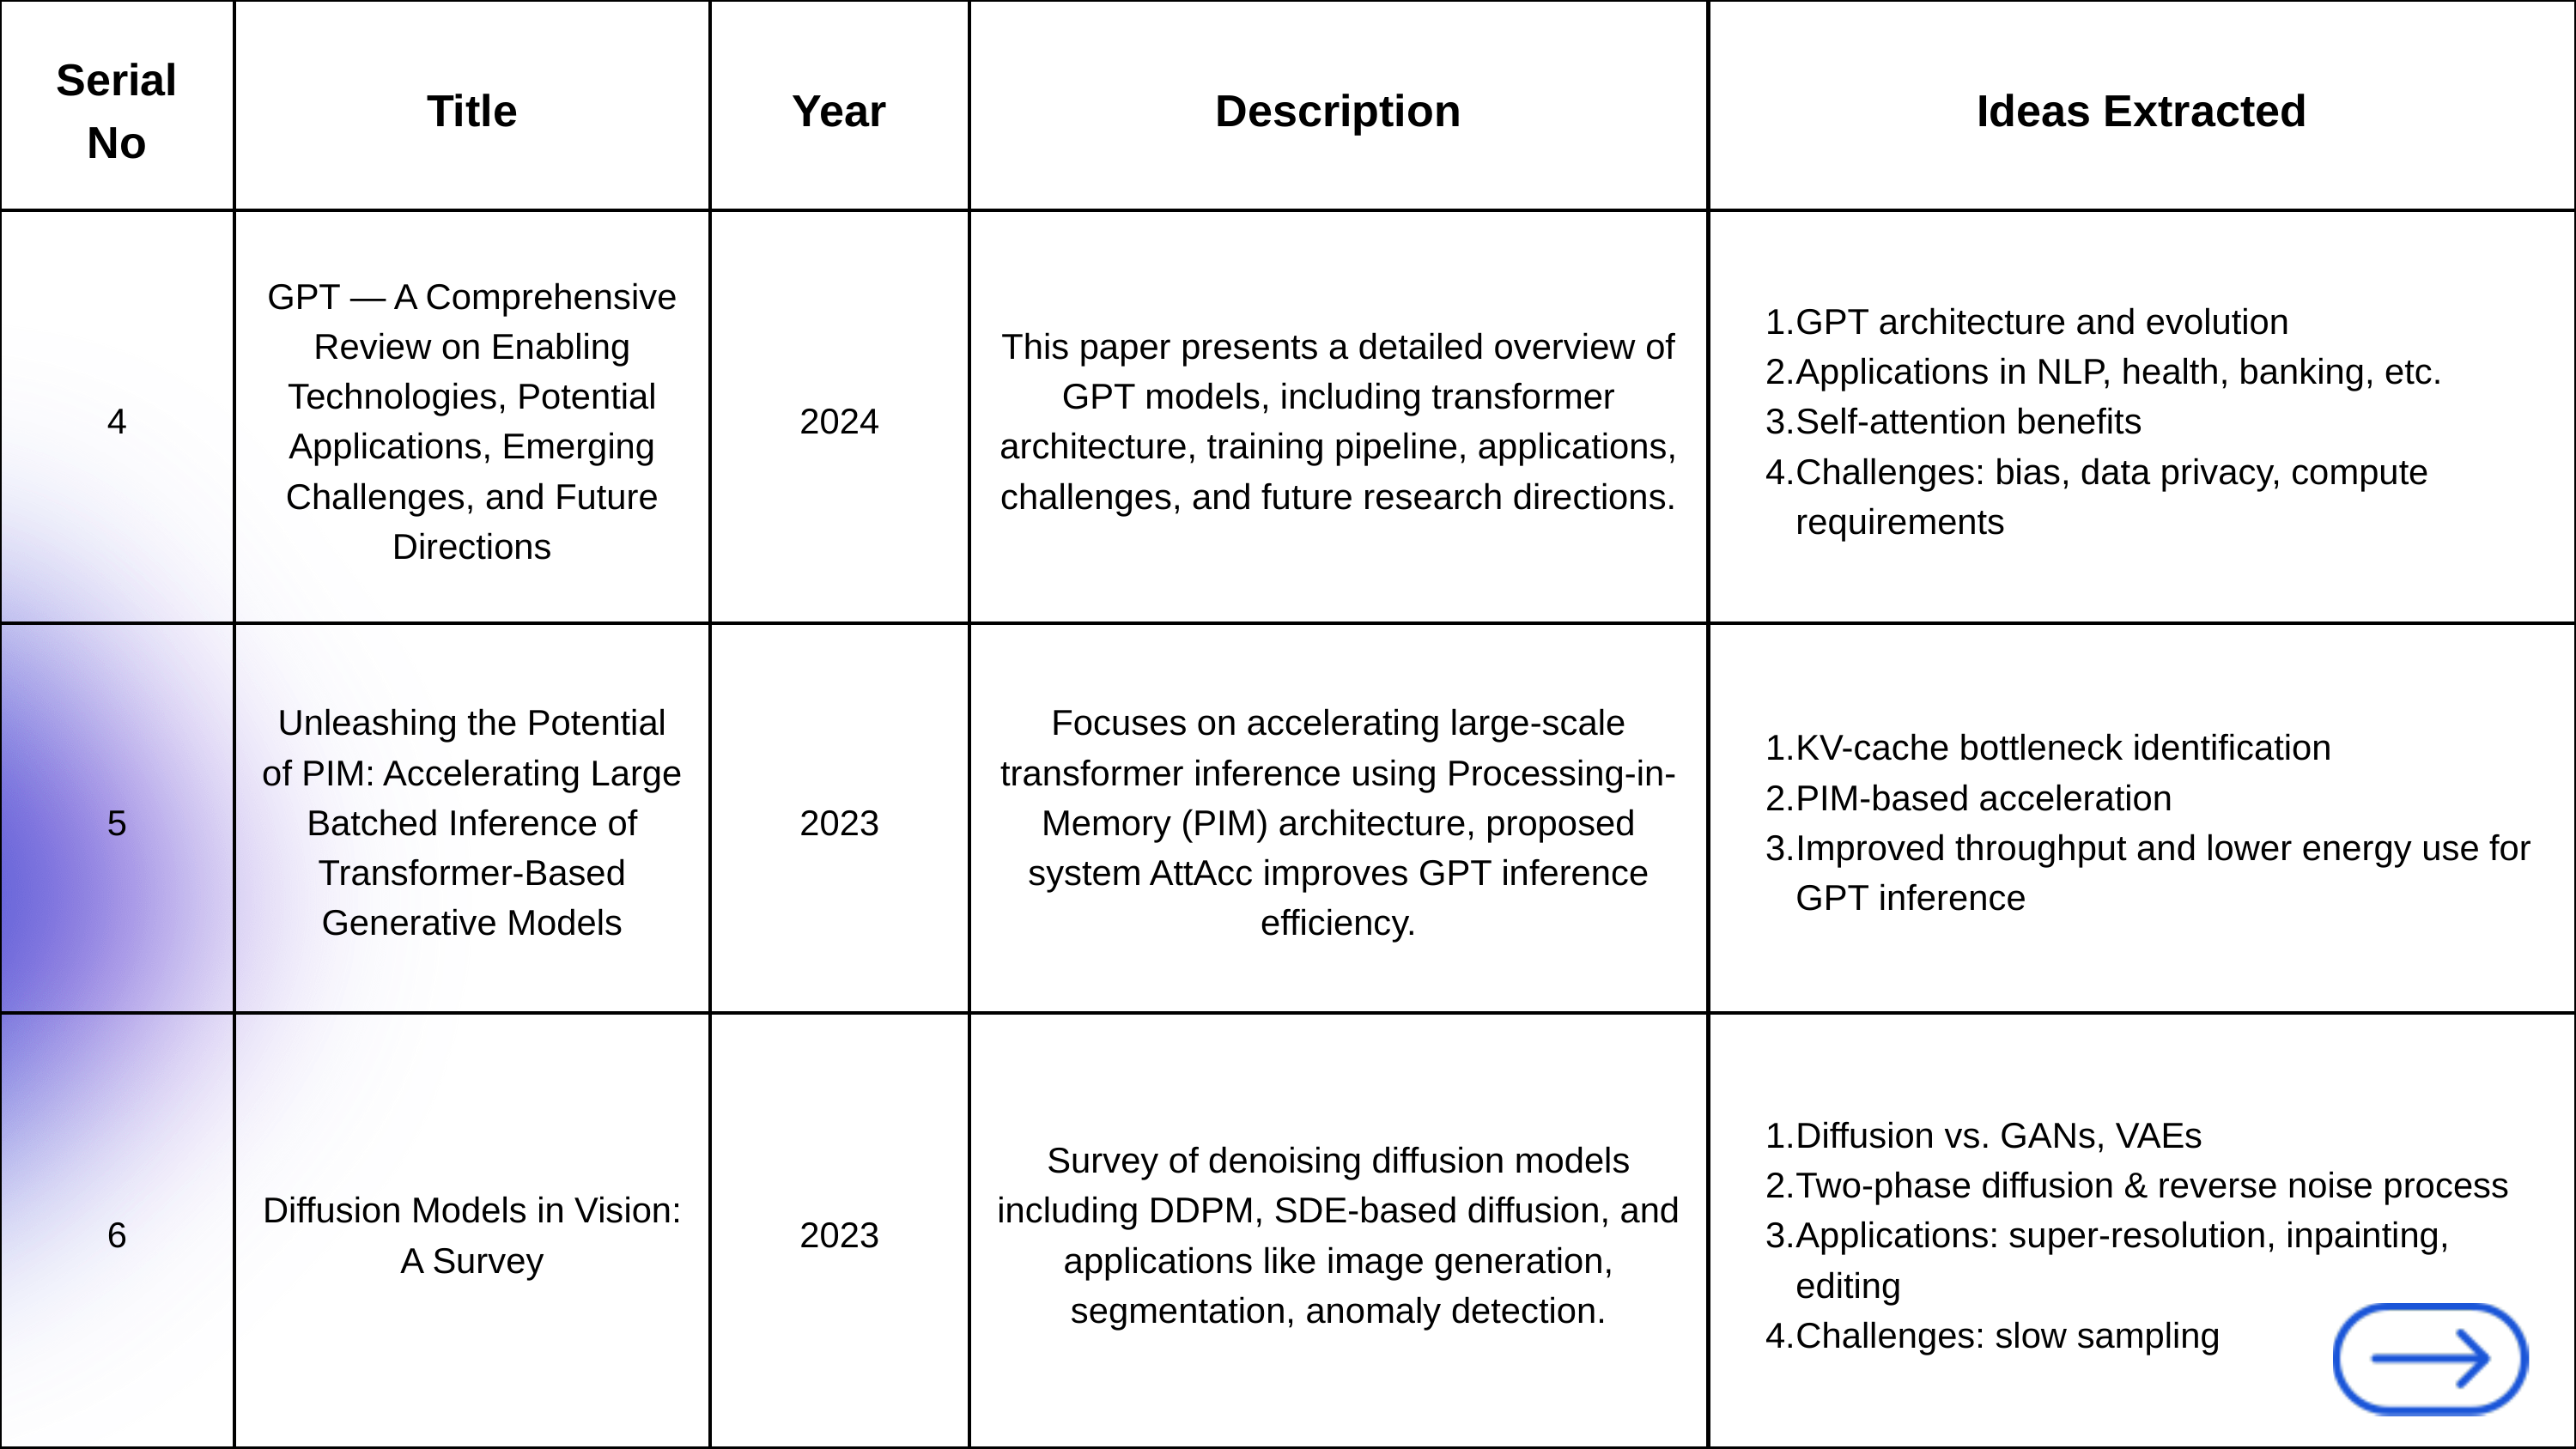

| Serial No | Title | Year | Description | Ideas Extracted |
| --- | --- | --- | --- | --- |
| 4 | GPT — A Comprehensive Review on Enabling Technologies, Potential Applications, Emerging Challenges, and Future Directions | 2024 | This paper presents a detailed overview of GPT models, including transformer architecture, training pipeline, applications, challenges, and future research directions. | GPT architecture and evolution Applications in NLP, health, banking, etc. Self-attention benefits Challenges: bias, data privacy, compute requirements |
| 5 | Unleashing the Potential of PIM: Accelerating Large Batched Inference of Transformer-Based Generative Models | 2023 | Focuses on accelerating large-scale transformer inference using Processing-in-Memory (PIM) architecture, proposed system AttAcc improves GPT inference efficiency. | KV-cache bottleneck identification PIM-based acceleration Improved throughput and lower energy use for GPT inference |
| 6 | Diffusion Models in Vision: A Survey | 2023 | Survey of denoising diffusion models including DDPM, SDE-based diffusion, and applications like image generation, segmentation, anomaly detection. | Diffusion vs. GANs, VAEs Two-phase diffusion & reverse noise process Applications: super-resolution, inpainting, editing Challenges: slow sampling |